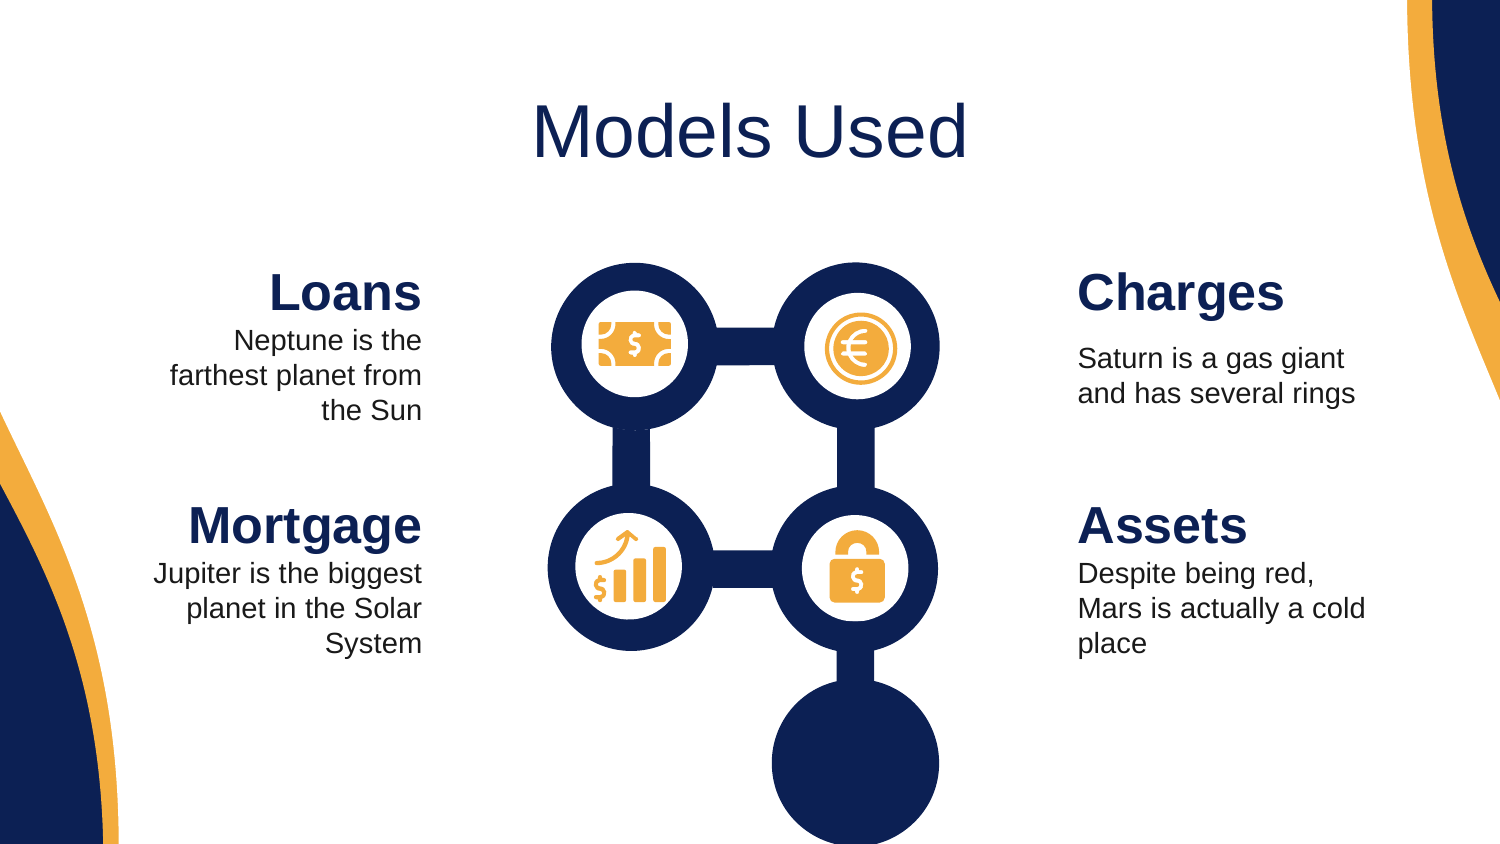

# Models Used
Loans
Charges

Saturn is a gas giant and has several rings
Neptune is the farthest planet from the Sun

Assets
Mortgage

Despite being red, Mars is actually a cold place
Jupiter is the biggest planet in the Solar System